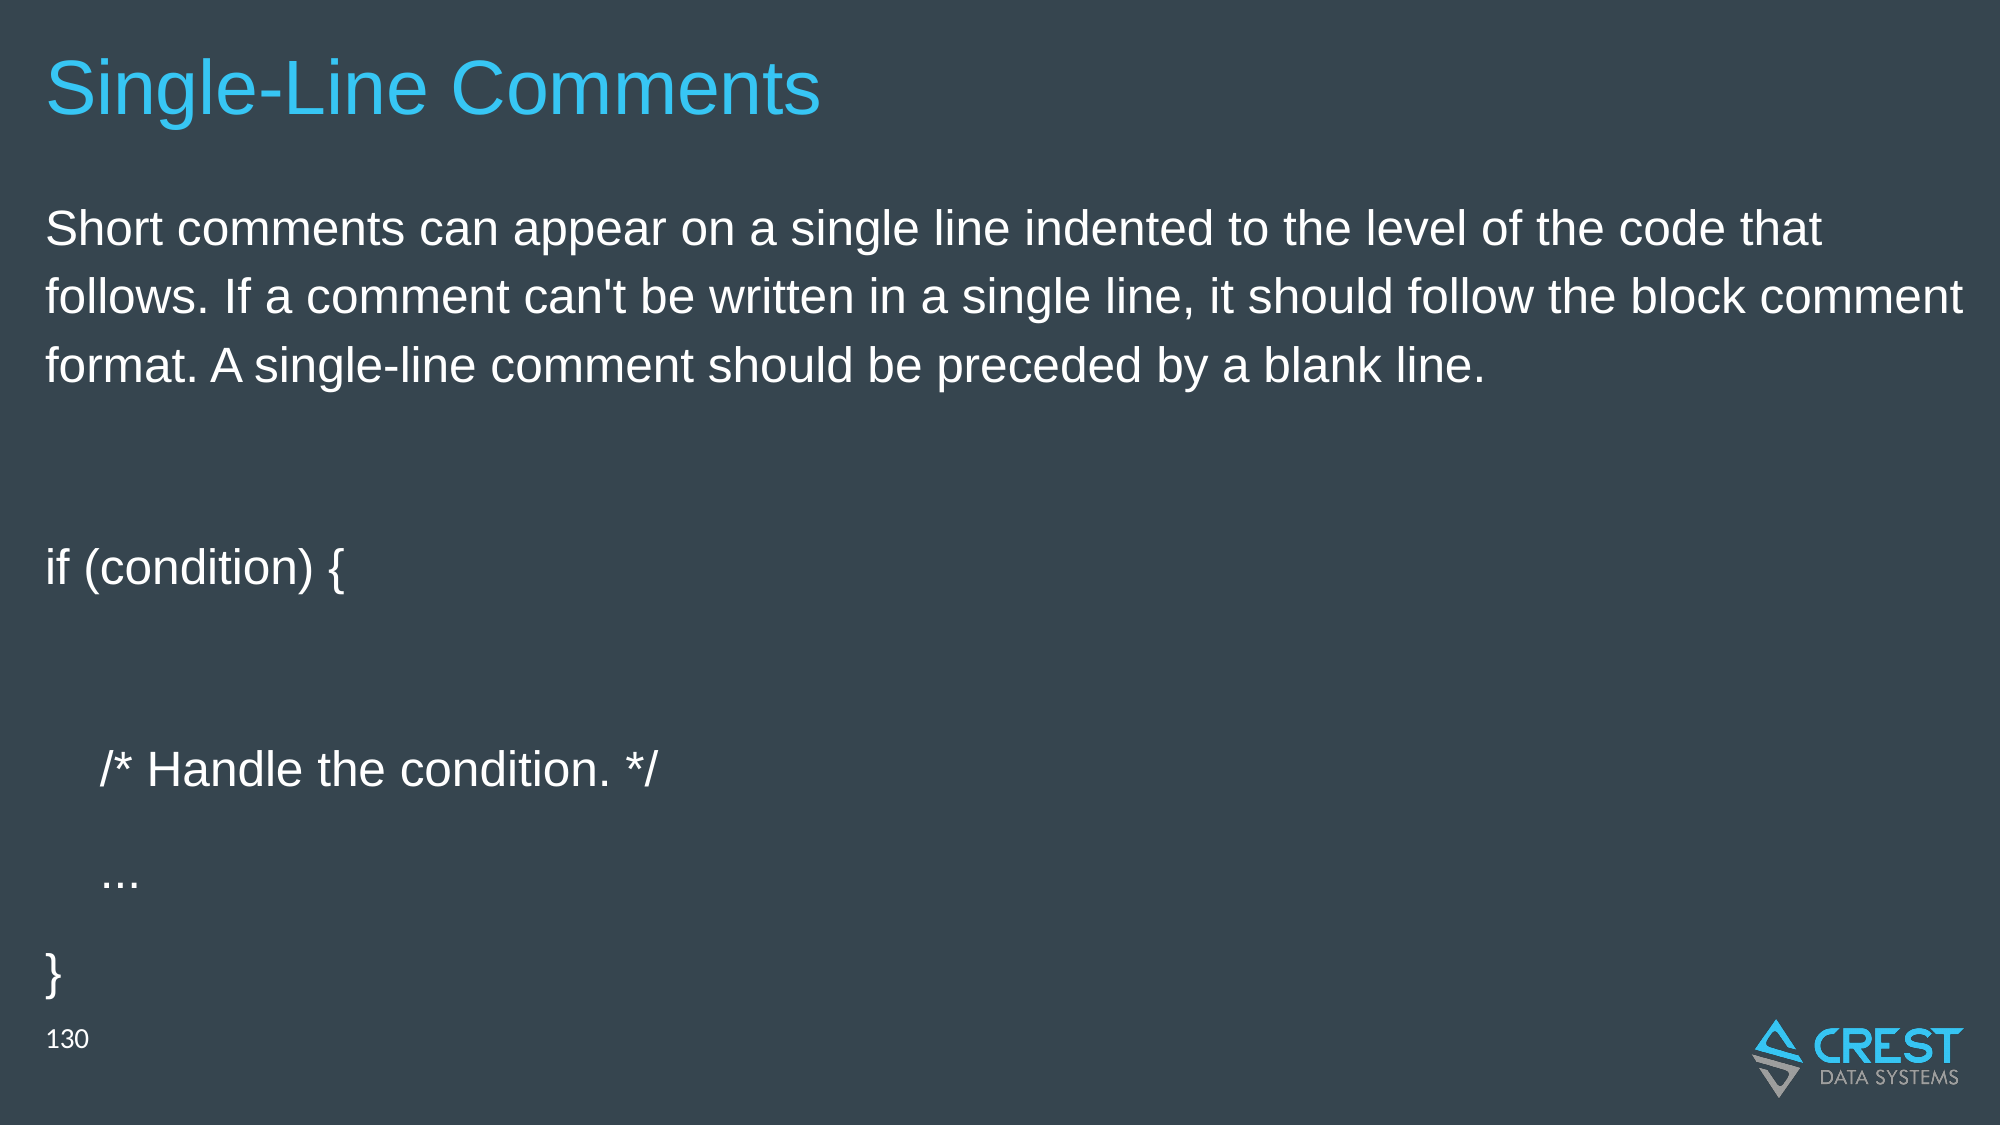

# Single-Line Comments
Short comments can appear on a single line indented to the level of the code that follows. If a comment can't be written in a single line, it should follow the block comment format. A single-line comment should be preceded by a blank line.

if (condition) {

    /* Handle the condition. */
    ...
}
130